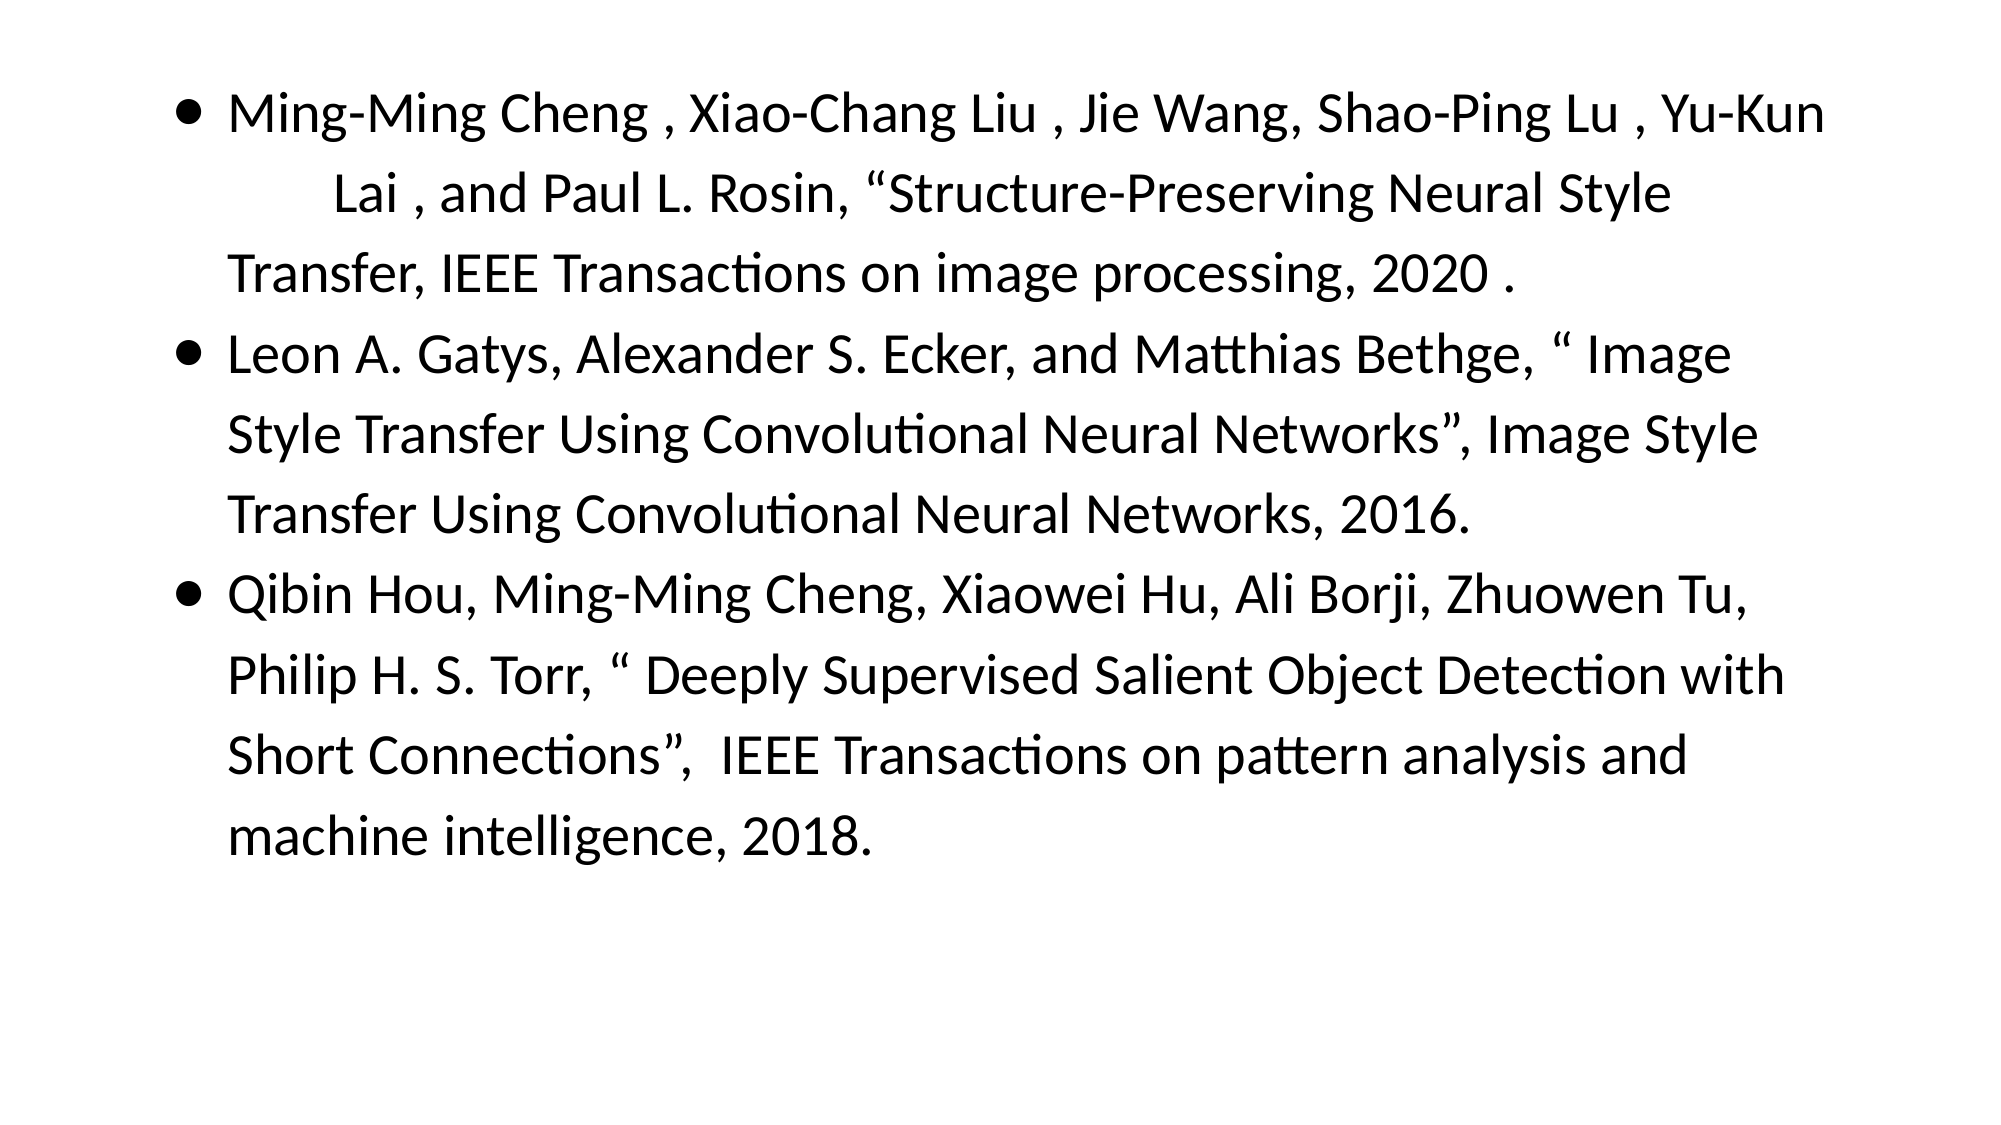

Ming-Ming Cheng , Xiao-Chang Liu , Jie Wang, Shao-Ping Lu , Yu-Kun          Lai , and Paul L. Rosin, “Structure-Preserving Neural Style Transfer, IEEE Transactions on image processing, 2020 .
Leon A. Gatys, Alexander S. Ecker, and Matthias Bethge, “ Image Style Transfer Using Convolutional Neural Networks”, Image Style Transfer Using Convolutional Neural Networks, 2016.
Qibin Hou, Ming-Ming Cheng, Xiaowei Hu, Ali Borji, Zhuowen Tu, Philip H. S. Torr, “ Deeply Supervised Salient Object Detection with Short Connections”,  IEEE Transactions on pattern analysis and machine intelligence, 2018.